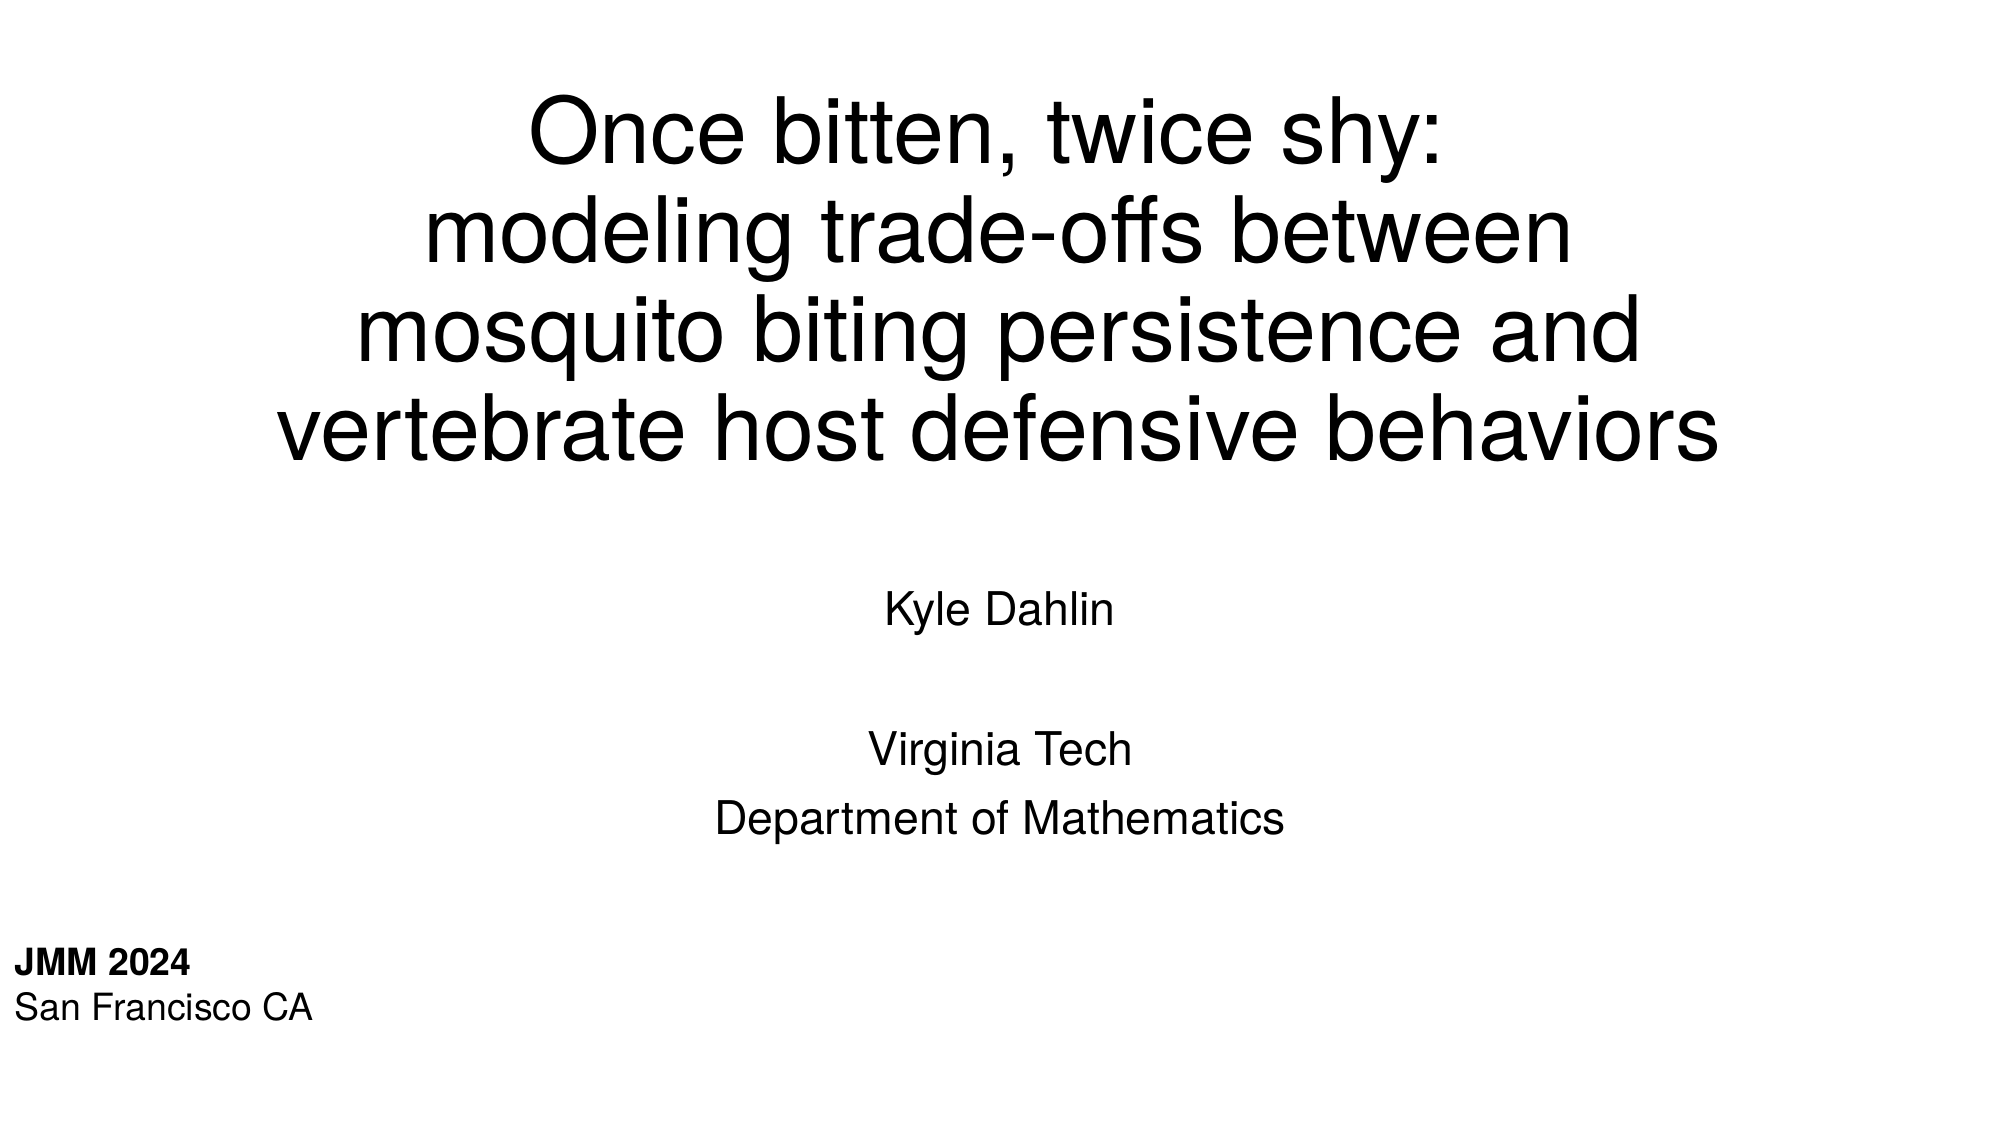

# Once bitten, twice shy: modeling trade-offs between mosquito biting persistence and vertebrate host defensive behaviors

Kyle Dahlin

Virginia Tech
Department of Mathematics
JMM 2024
San Francisco CA